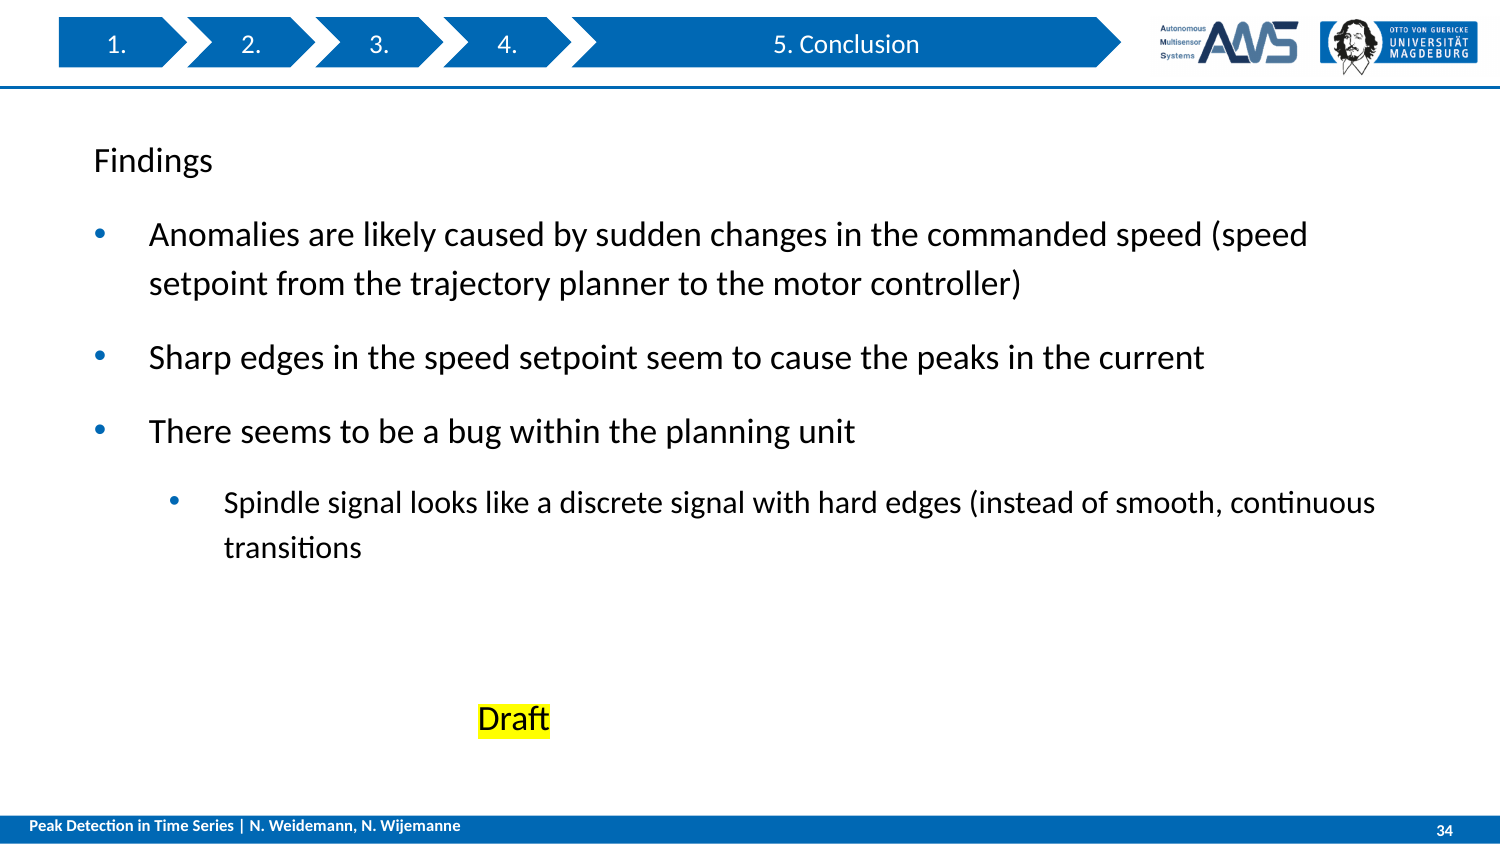

3.
4.
1.
2.
5. Conclusion
Findings
Anomalies are likely caused by sudden changes in the commanded speed (speed setpoint from the trajectory planner to the motor controller)
Sharp edges in the speed setpoint seem to cause the peaks in the current
There seems to be a bug within the planning unit
Spindle signal looks like a discrete signal with hard edges (instead of smooth, continuous transitions
Draft
Peak Detection in Time Series | N. Weidemann, N. Wijemanne
34